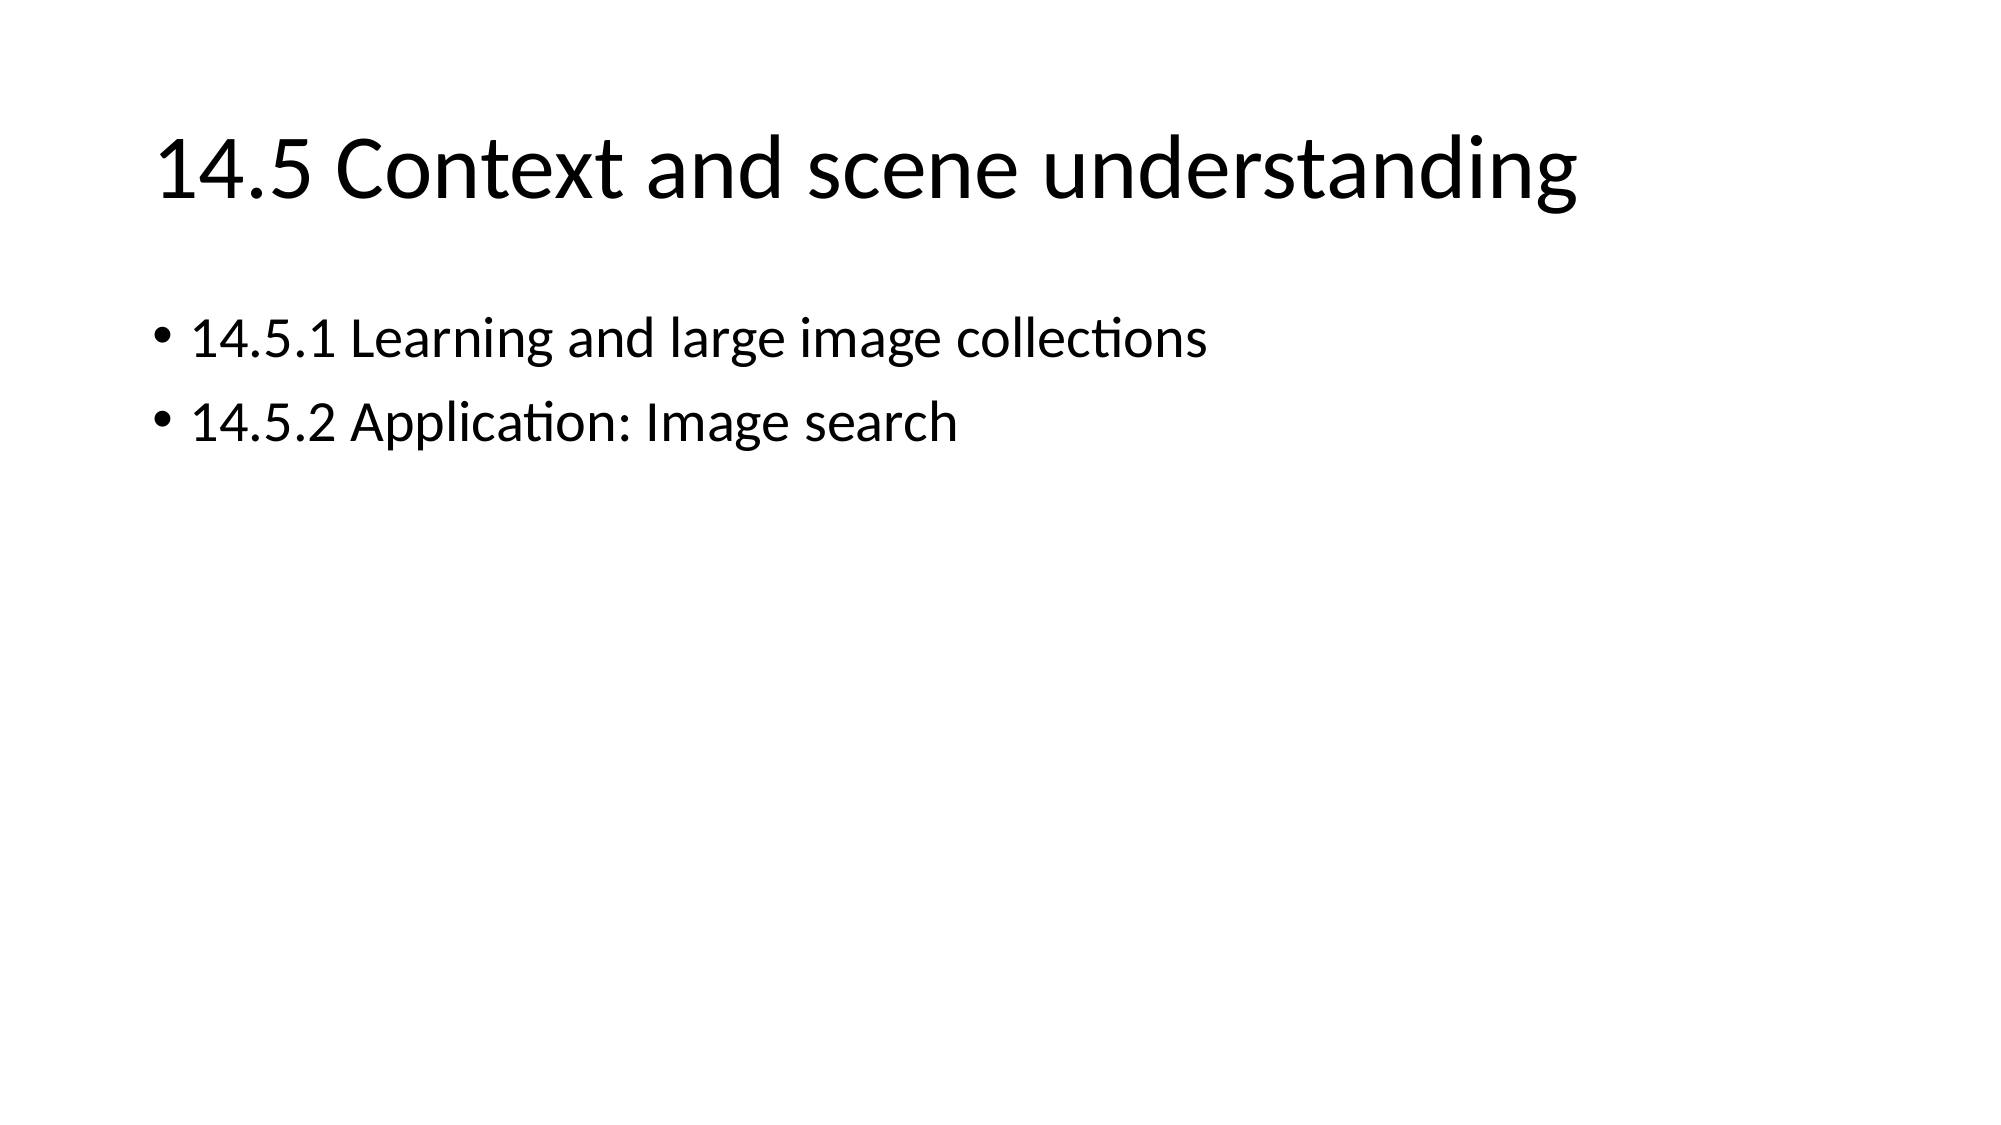

# 14.5 Context and scene understanding
14.5.1 Learning and large image collections
14.5.2 Application: Image search